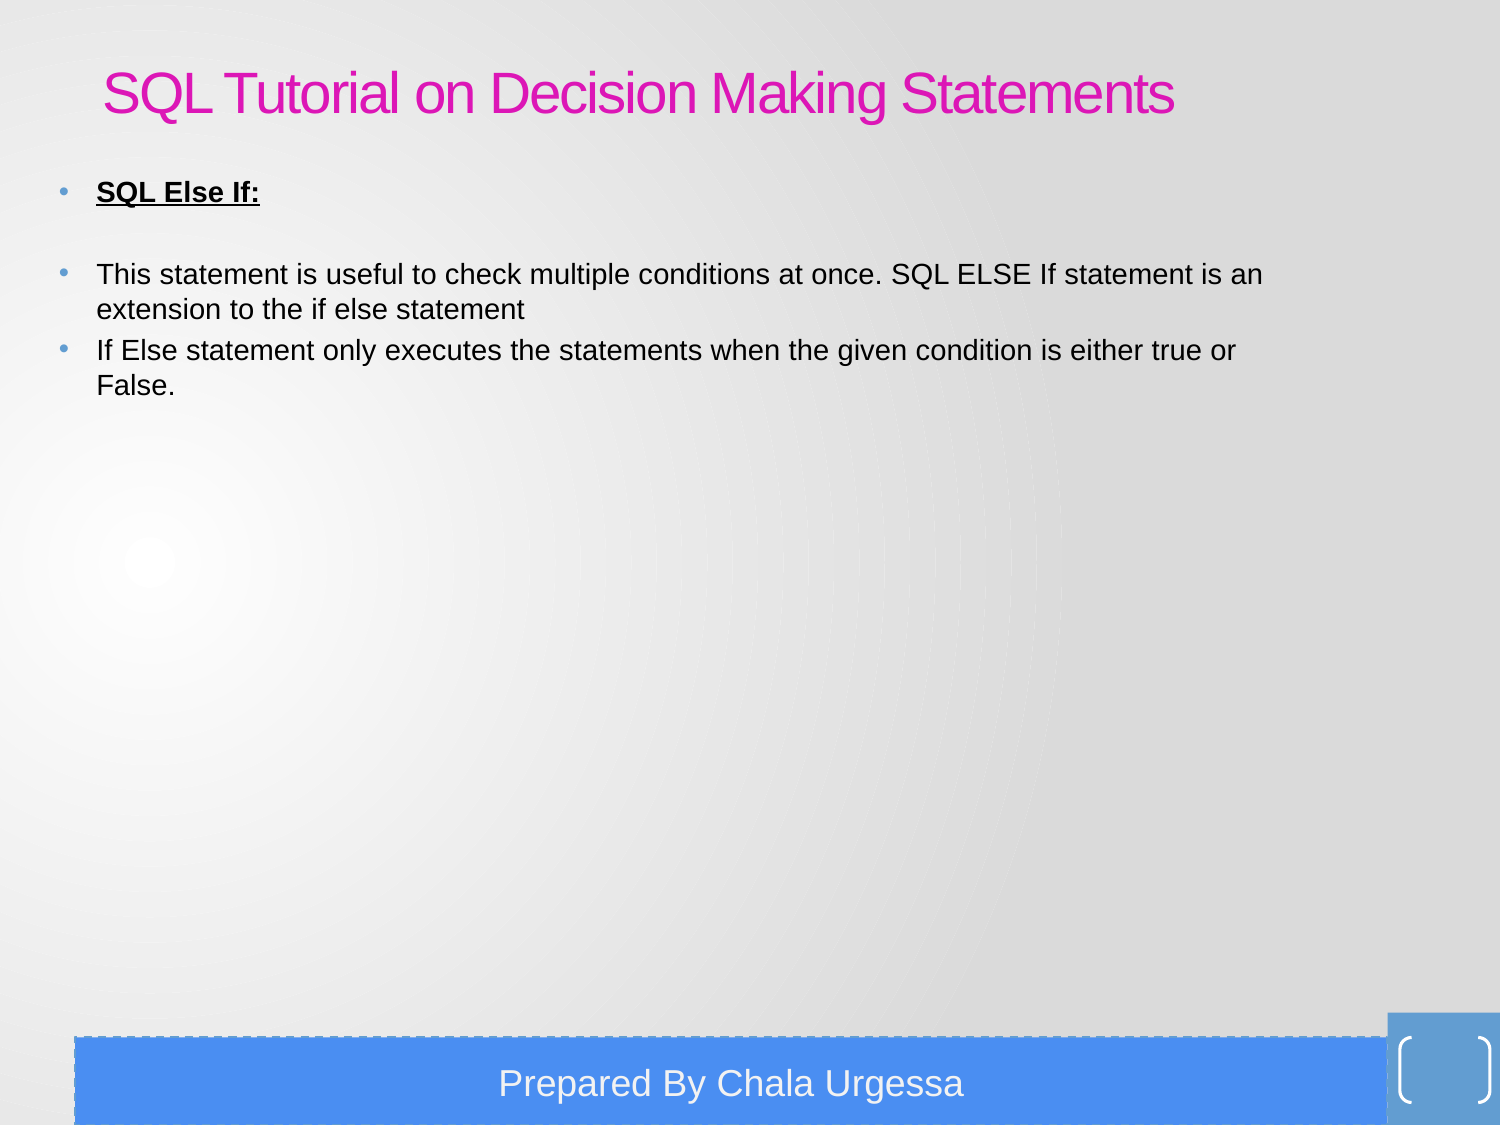

# SQL Tutorial on Decision Making Statements

SQL Else If:

This statement is useful to check multiple conditions at once. SQL ELSE If statement is an extension to the if else statement
If Else statement only executes the statements when the given condition is either true or False.

67